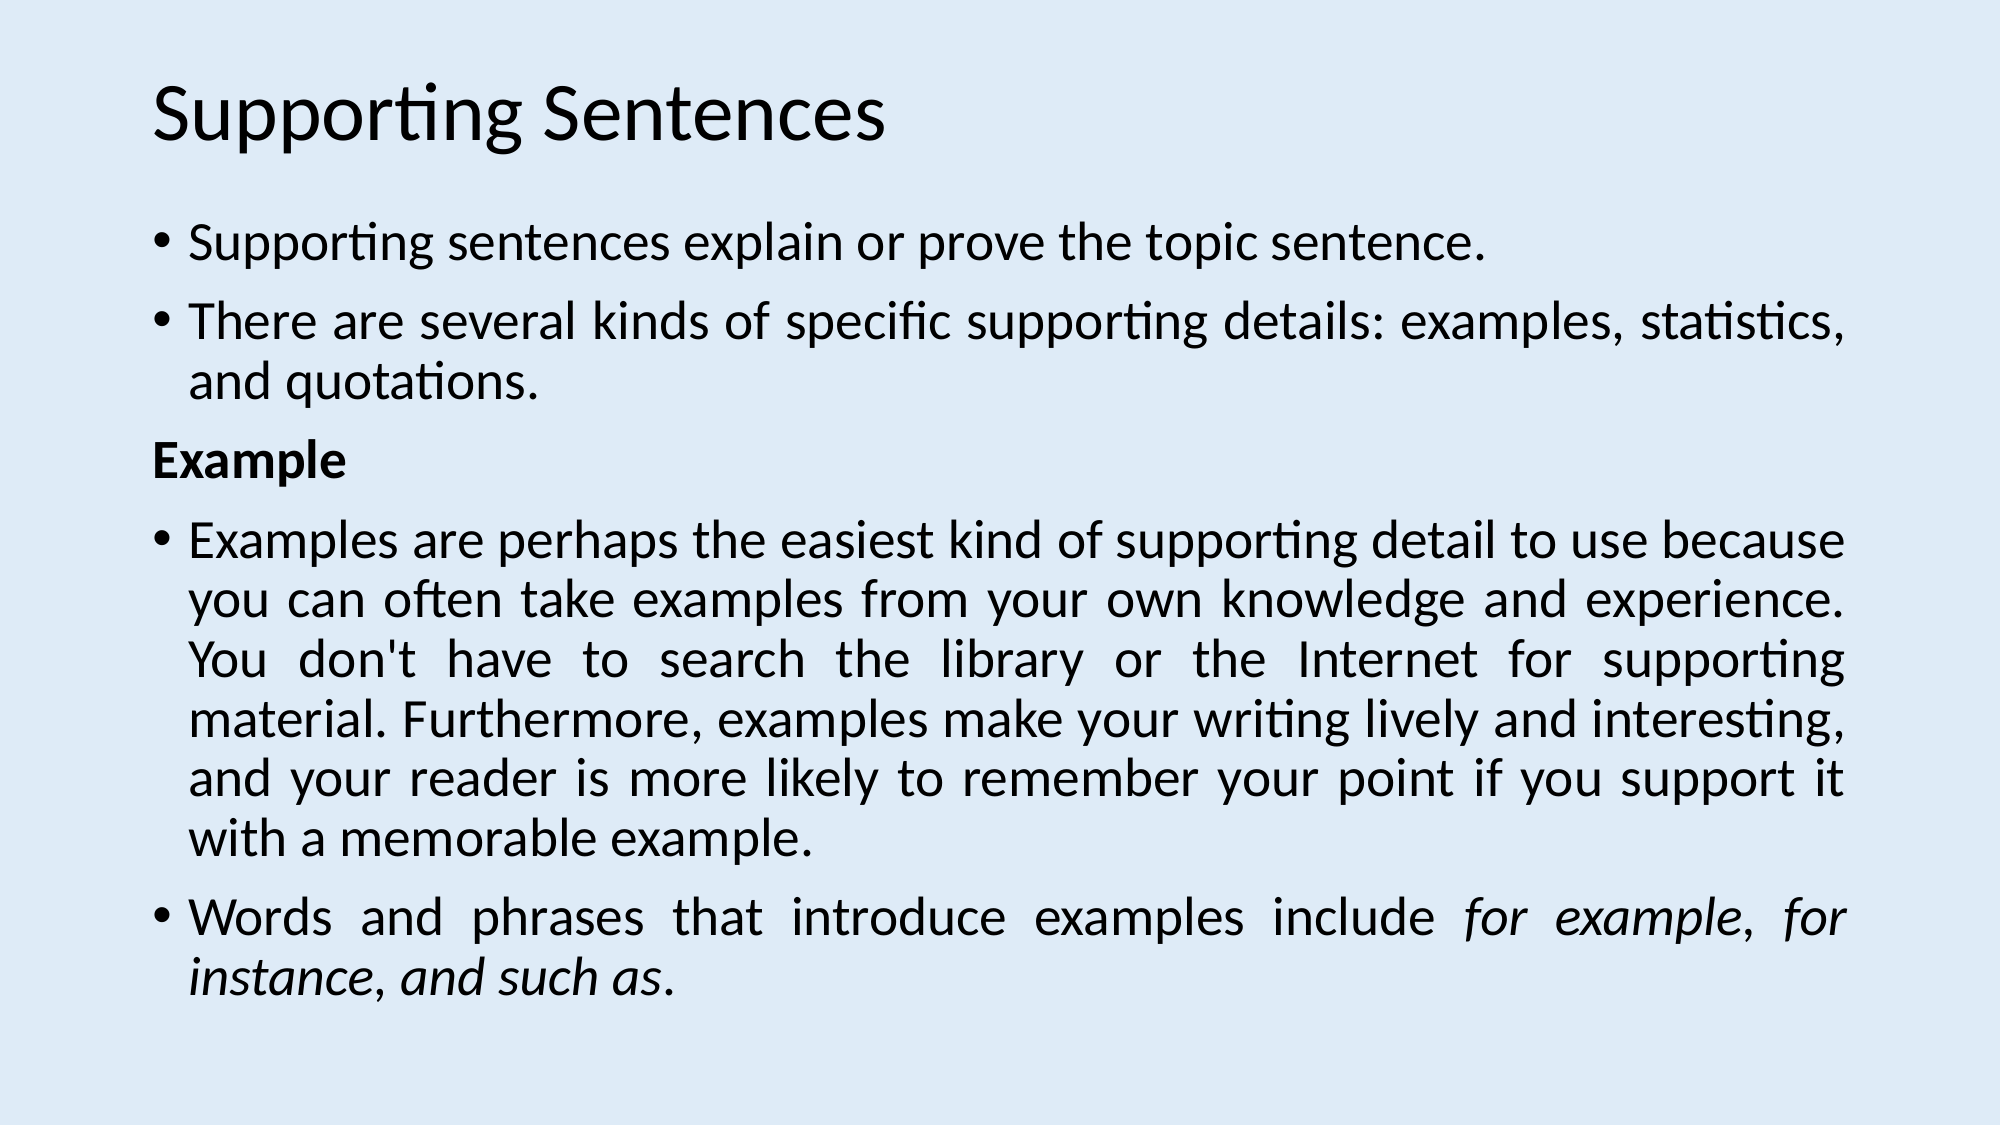

# Supporting Sentences
Supporting sentences explain or prove the topic sentence.
There are several kinds of specific supporting details: examples, statistics, and quotations.
Example
Examples are perhaps the easiest kind of supporting detail to use because you can often take examples from your own knowledge and experience. You don't have to search the library or the Internet for supporting material. Furthermore, examples make your writing lively and interesting, and your reader is more likely to remember your point if you support it with a memorable example.
Words and phrases that introduce examples include for example, for instance, and such as.